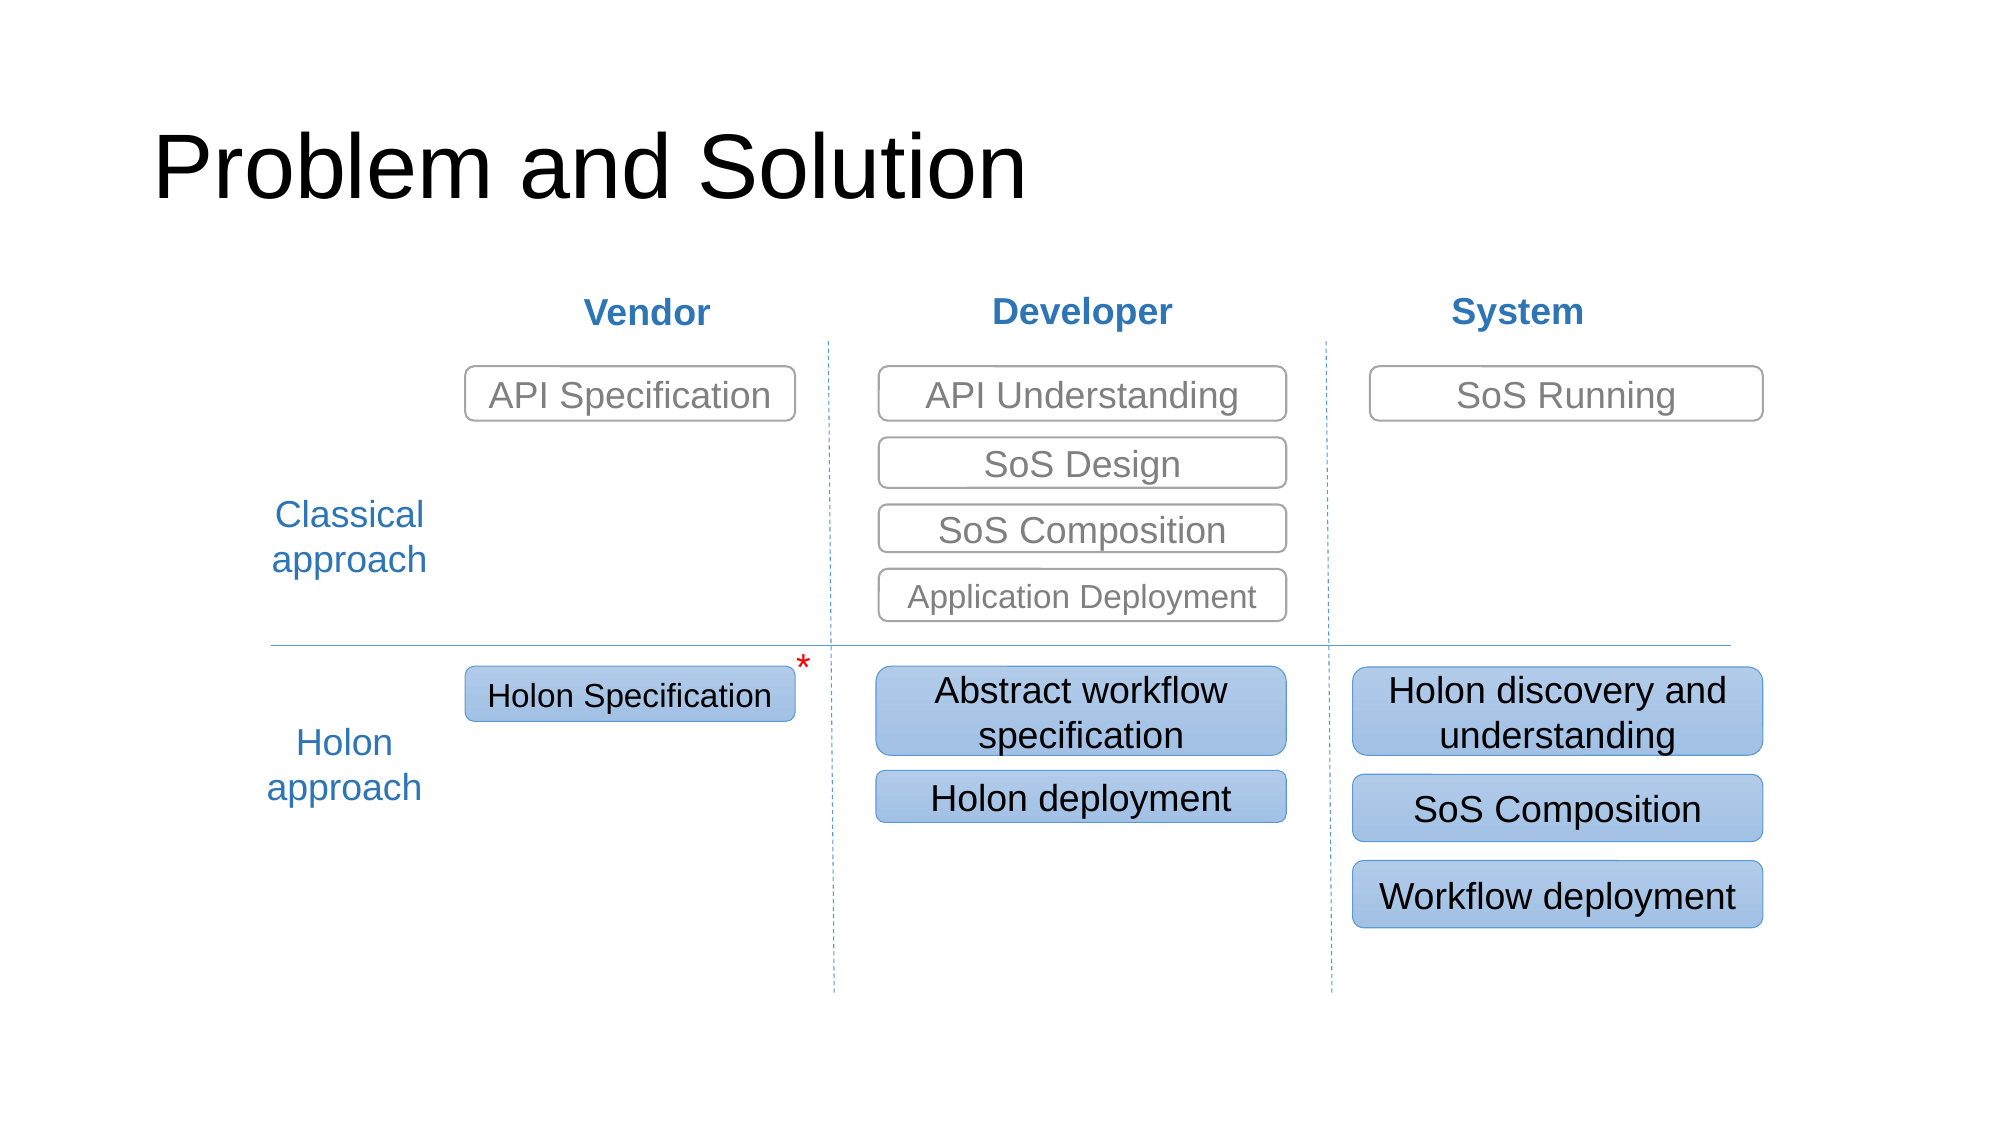

# Problem and Solution
System
Developer
Vendor
API Specification
API Understanding
SoS Running
SoS Design
Classical approach
SoS Composition
Application Deployment
*
Holon Specification
Abstract workflow specification
Holon discovery and understanding
Holon approach
Holon deployment
SoS Composition
Workflow deployment